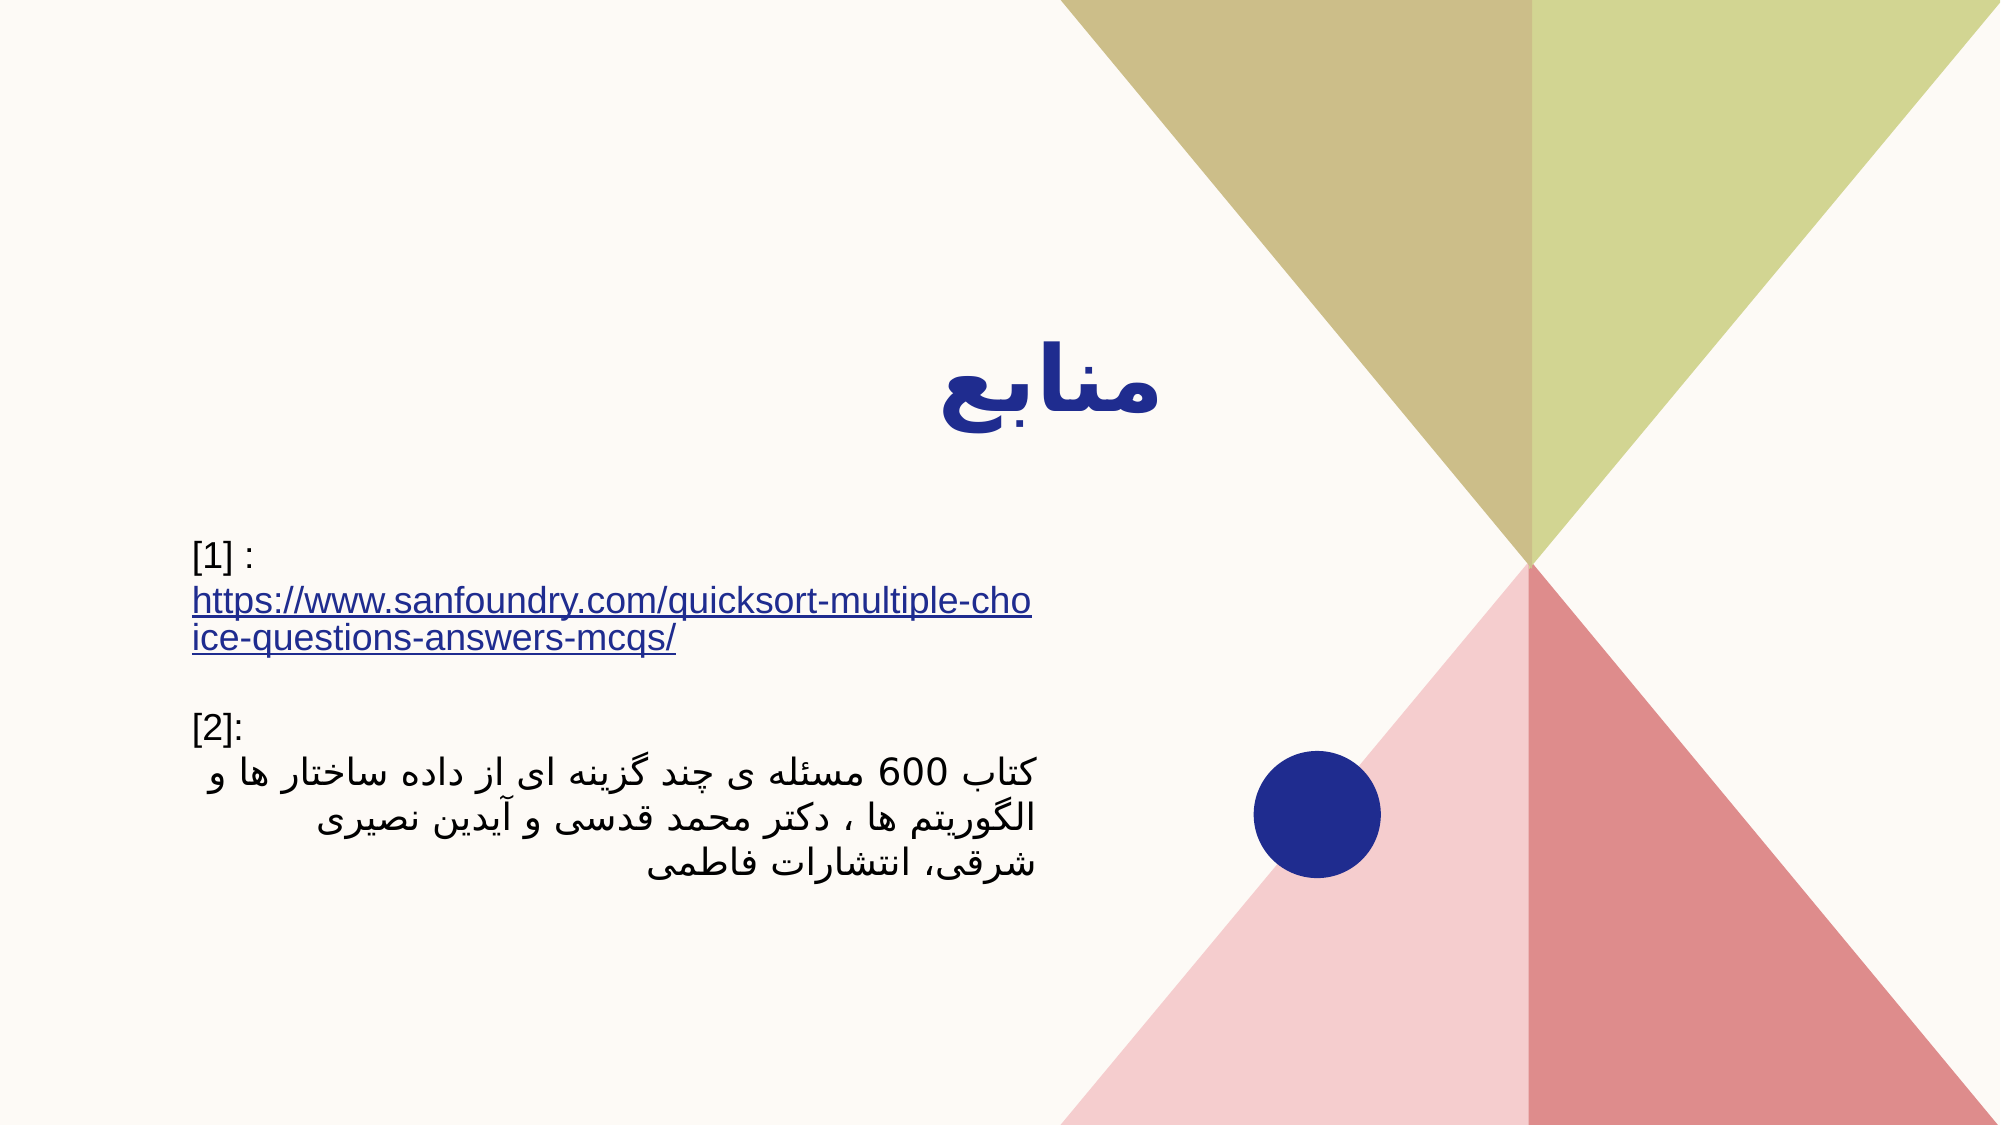

# منابع
[1] : https://www.sanfoundry.com/quicksort-multiple-choice-questions-answers-mcqs/

[2]:
کتاب 600 مسئله ی چند گزینه ای از داده ساختار ها و الگوریتم ها ، دکتر محمد قدسی و آیدین نصیری شرقی، انتشارات فاطمی